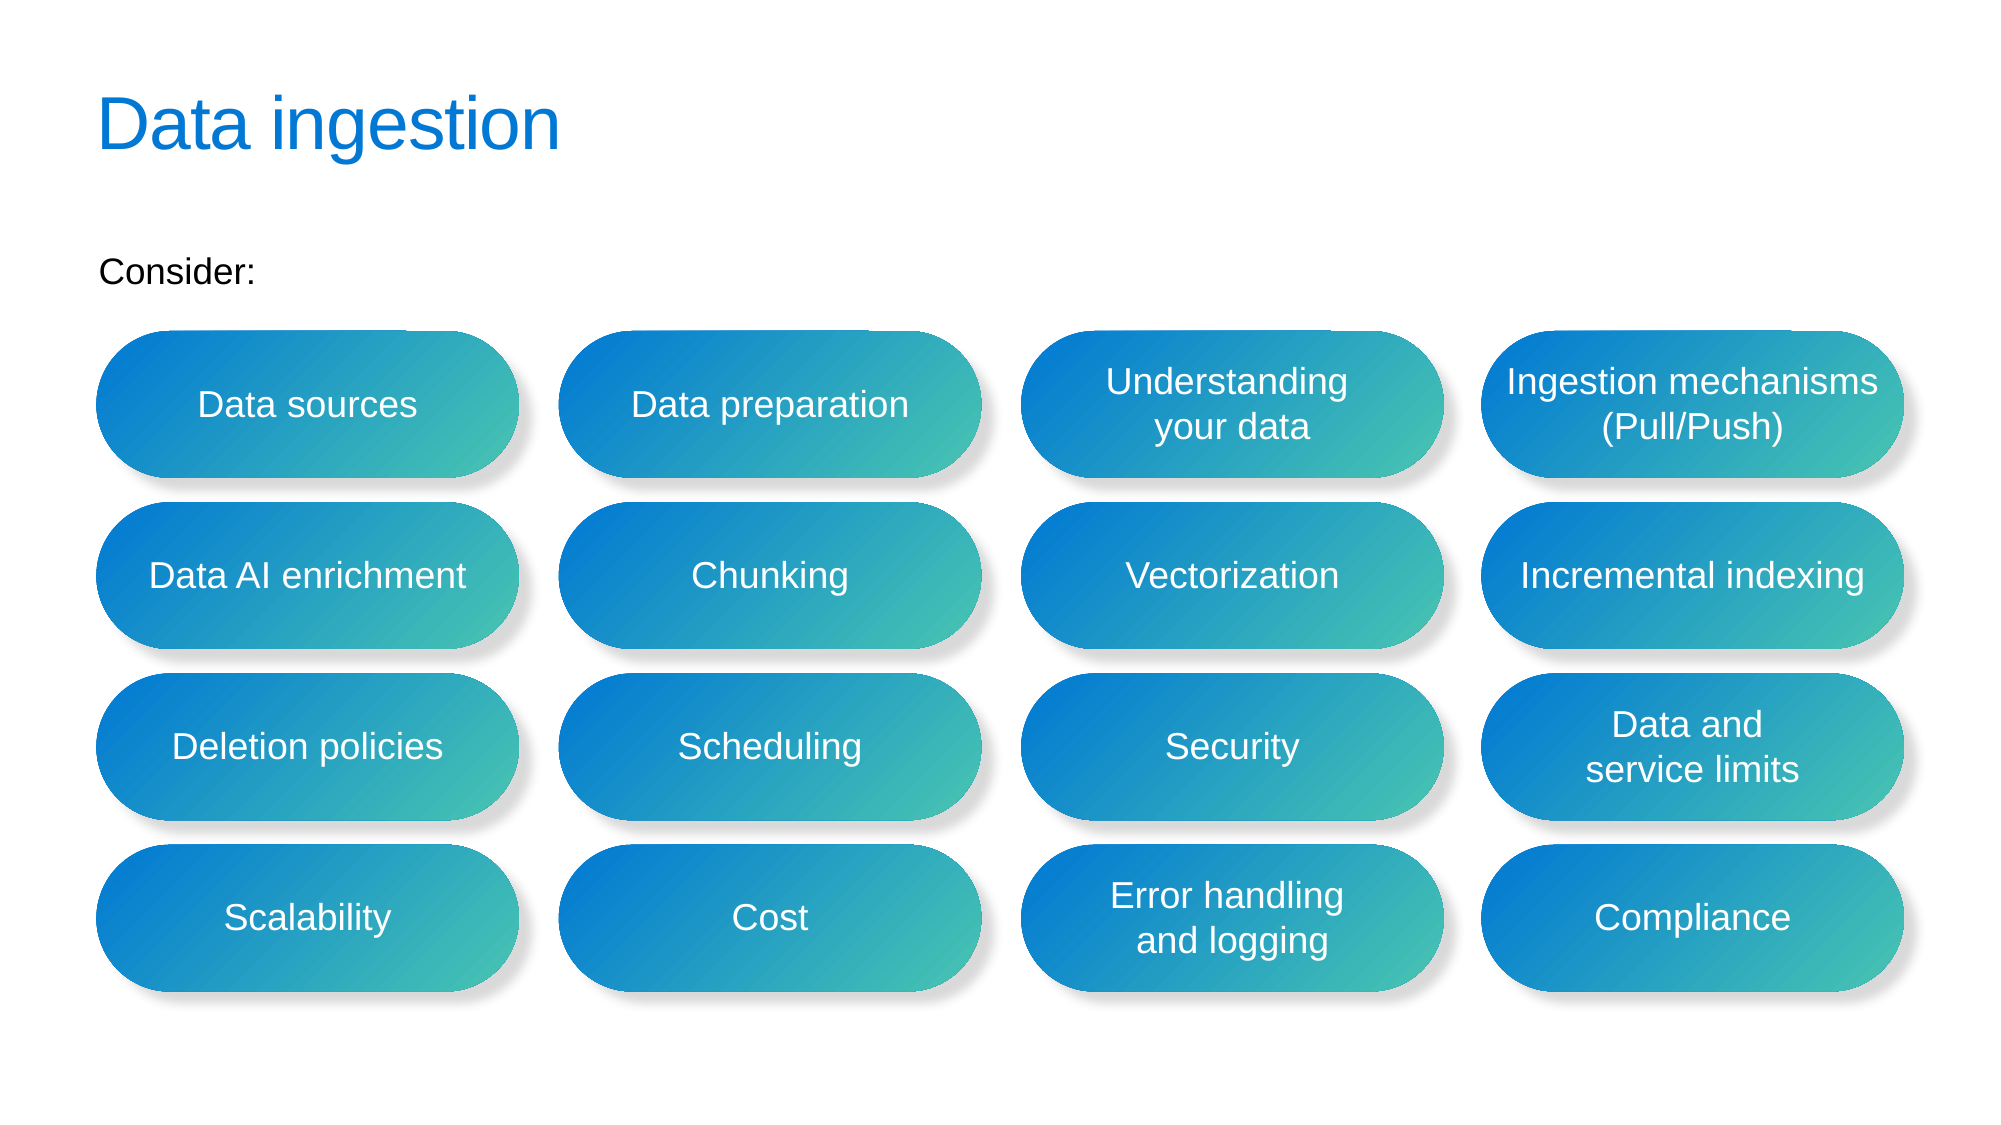

# Data ingestion

Consider:
Data sources
Data preparation
Understanding
your data
Ingestion mechanisms (Pull/Push)
Data AI enrichment
Chunking
Vectorization
Incremental indexing
Deletion policies
Scheduling
Security
Data and
service limits
Scalability
Cost
Error handling
and logging
Compliance